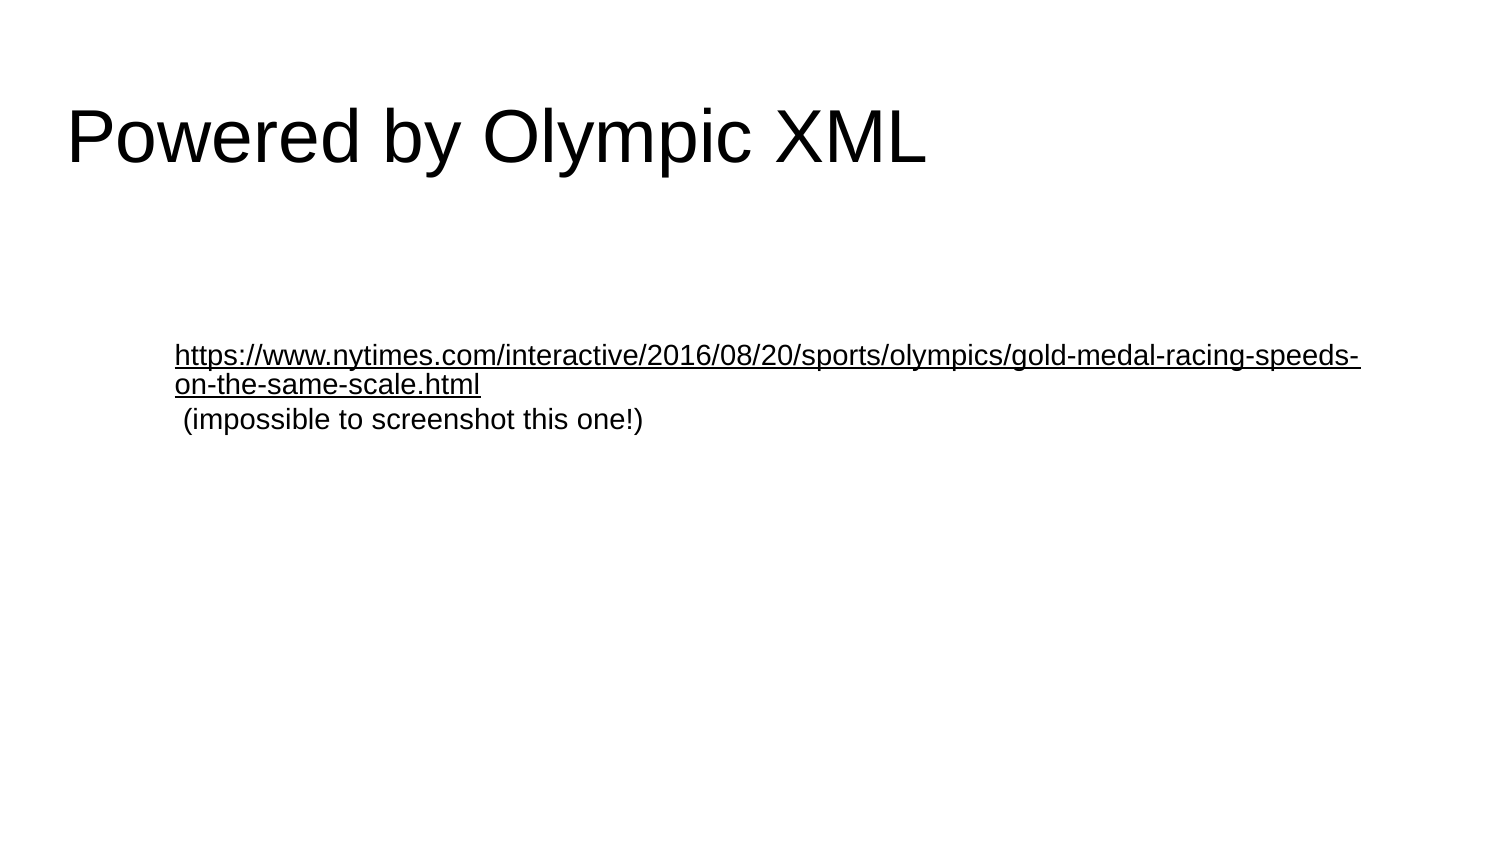

# Powered by Olympic XML

https://www.nytimes.com/interactive/2016/08/20/sports/olympics/gold-medal-racing-speeds-on-the-same-scale.html (impossible to screenshot this one!)